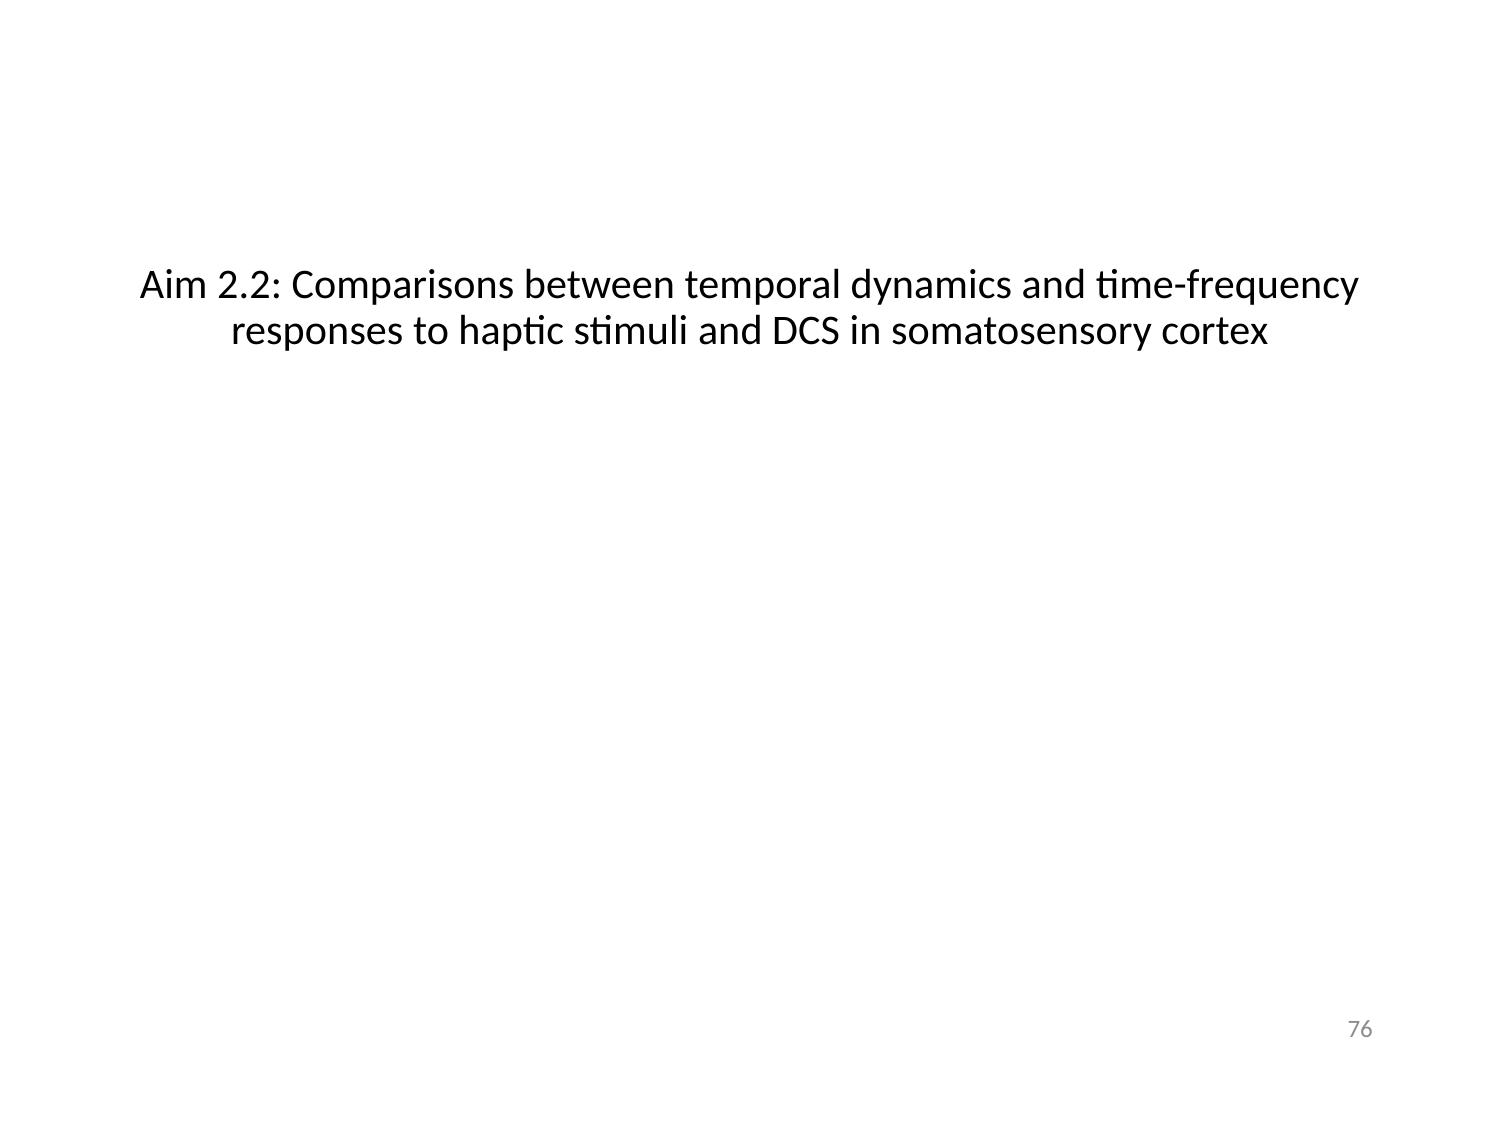

# Aim 2.2: Comparisons between temporal dynamics and time-frequency responses to haptic stimuli and DCS in somatosensory cortex

76